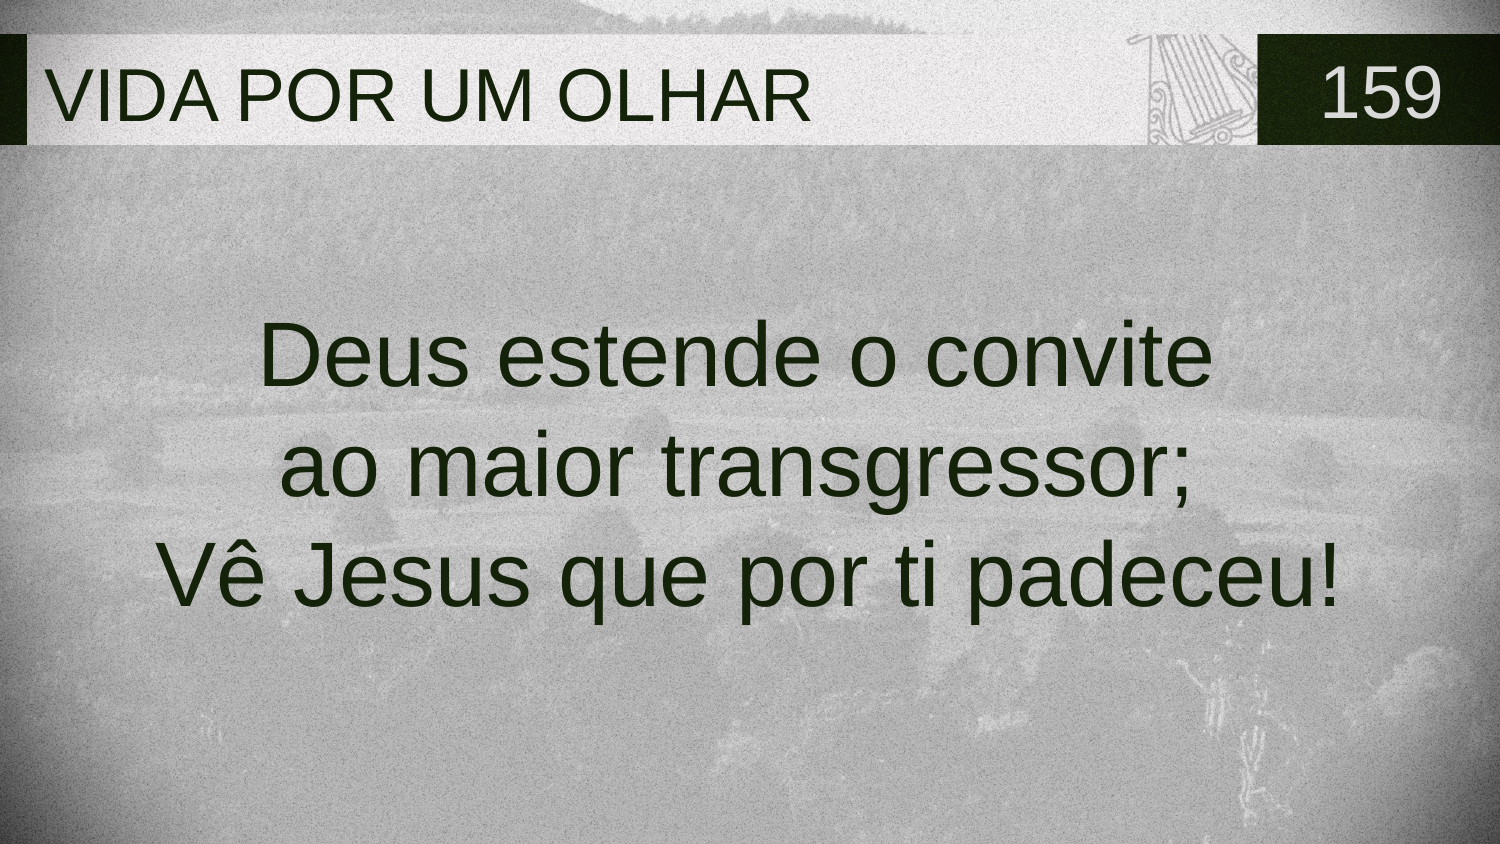

# VIDA POR UM OLHAR
159
Deus estende o convite
ao maior transgressor;
Vê Jesus que por ti padeceu!